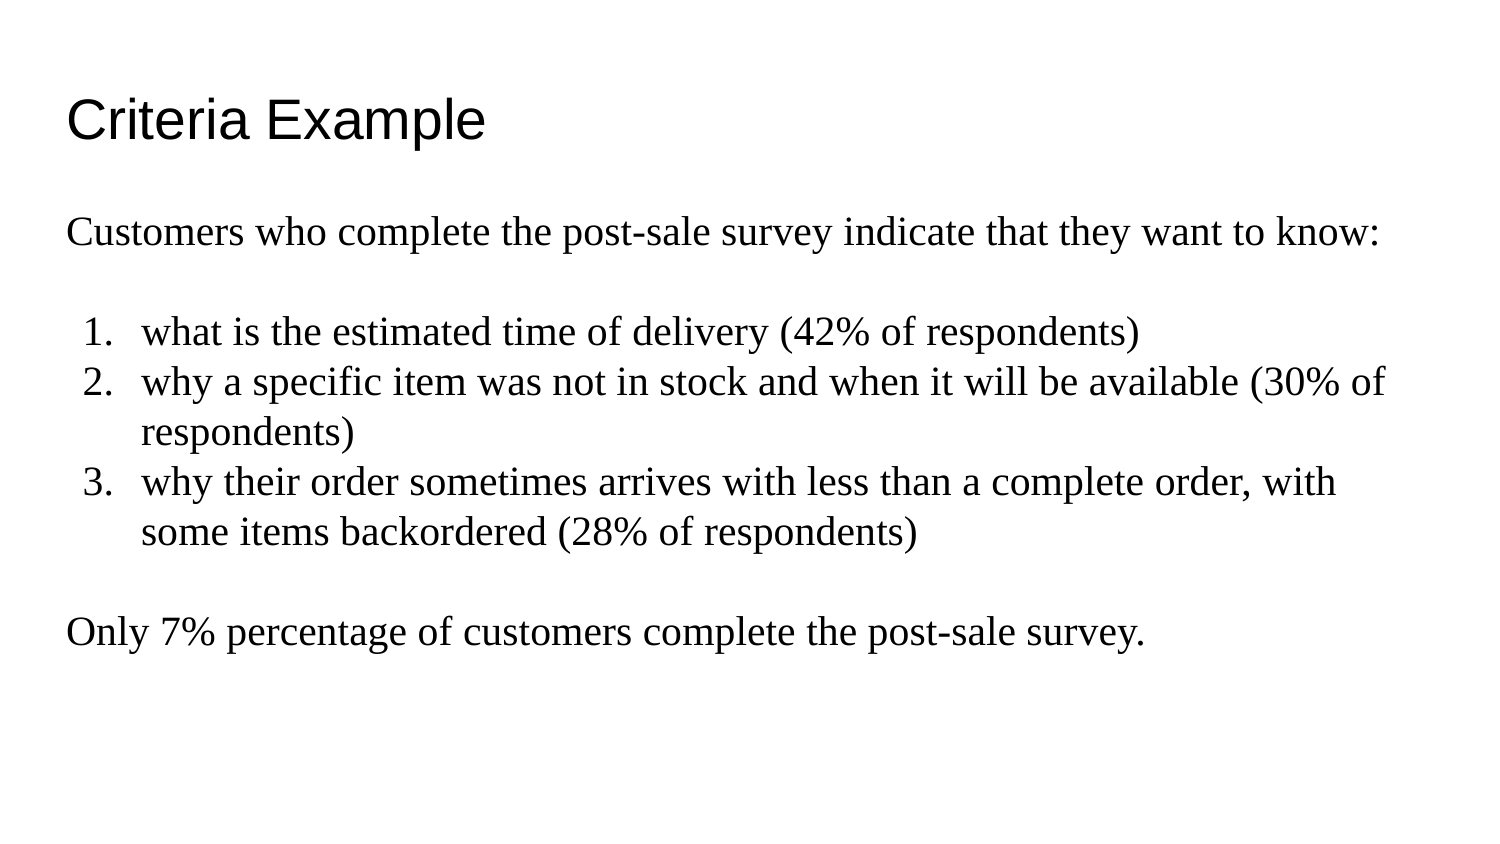

# Criteria Example
Customers who complete the post-sale survey indicate that they want to know:

what is the estimated time of delivery (42% of respondents)
why a specific item was not in stock and when it will be available (30% of respondents)
why their order sometimes arrives with less than a complete order, with some items backordered (28% of respondents)

Only 7% percentage of customers complete the post-sale survey.